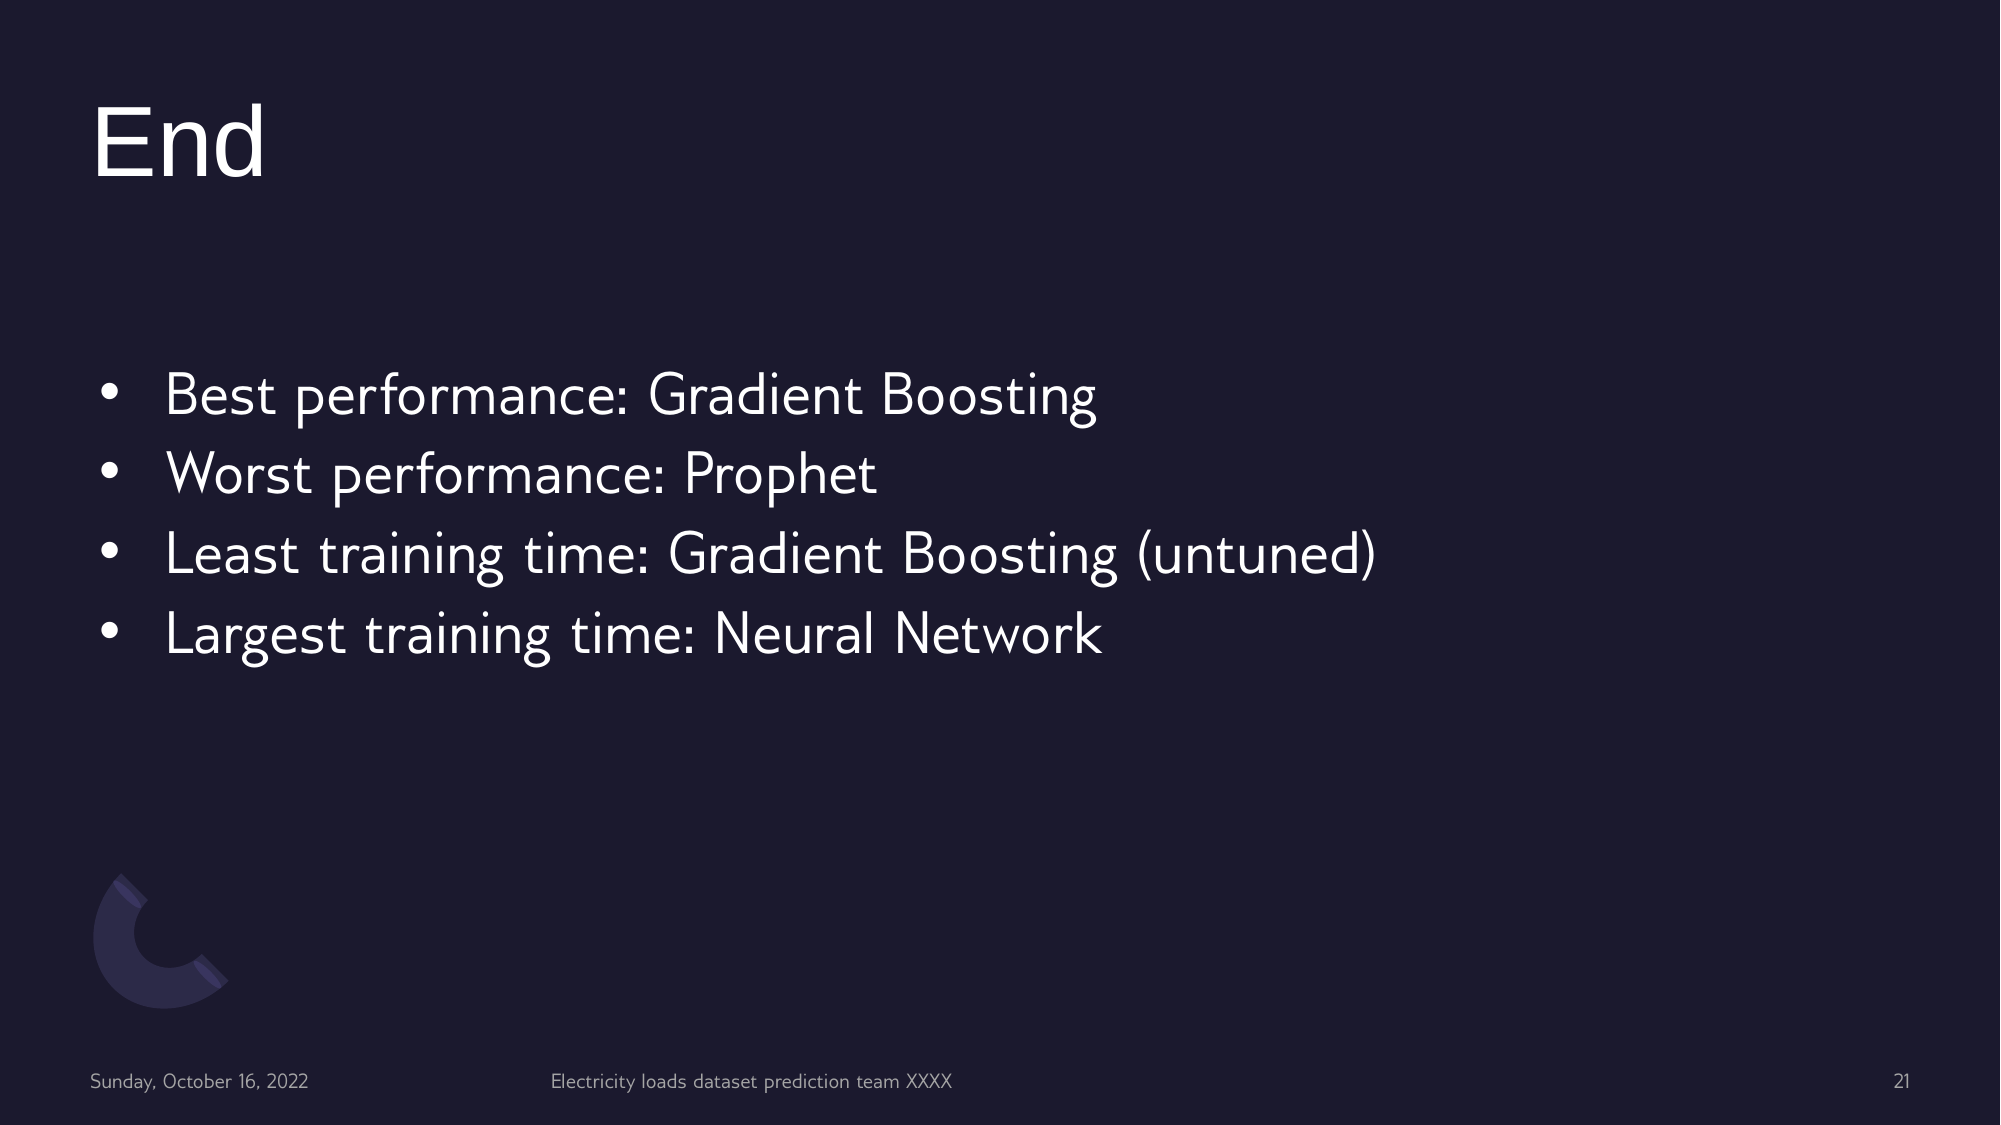

# End
Best performance: Gradient Boosting
Worst performance: Prophet
Least training time: Gradient Boosting (untuned)
Largest training time: Neural Network
Sunday, October 16, 2022
Electricity loads dataset prediction team XXXX
21